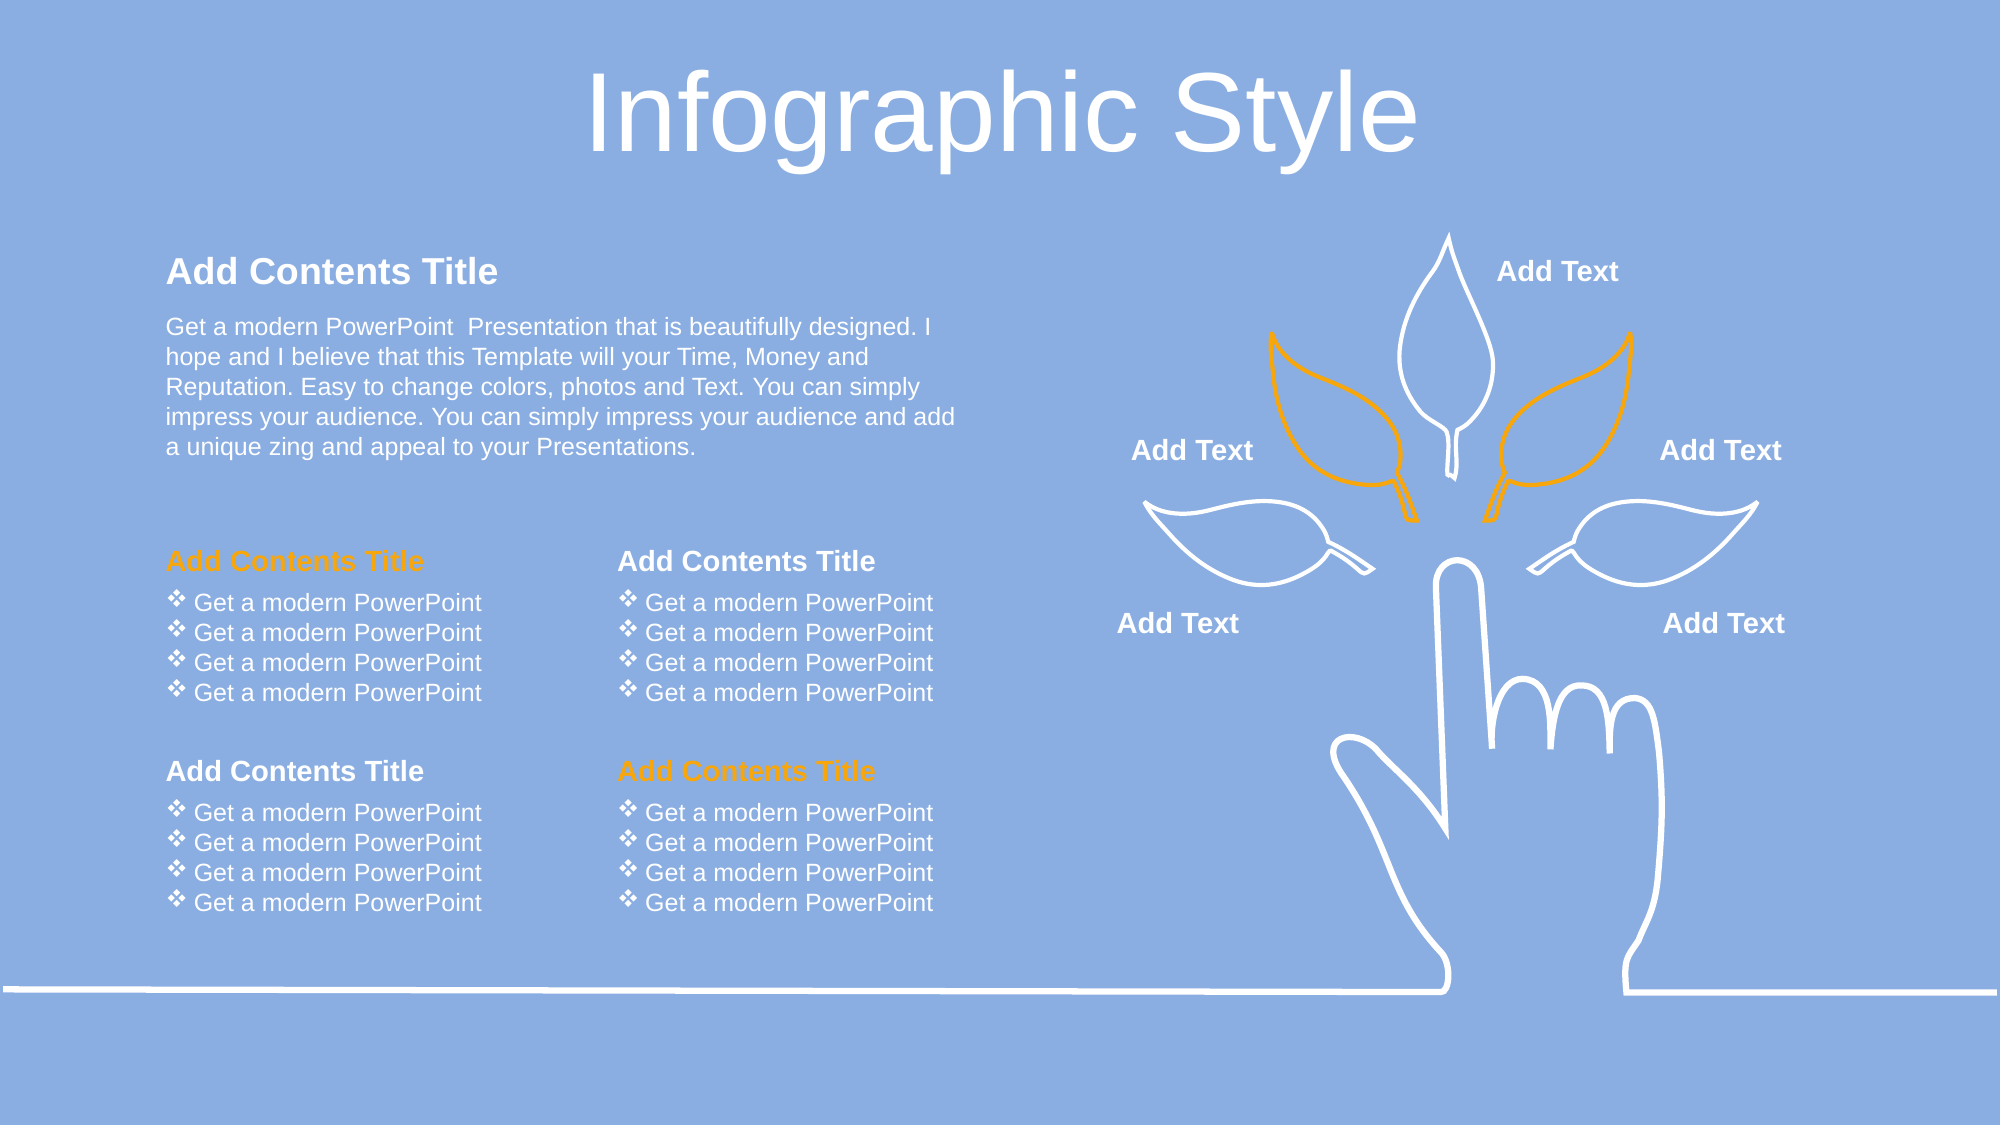

Infographic Style
Add Contents Title
Get a modern PowerPoint  Presentation that is beautifully designed. I hope and I believe that this Template will your Time, Money and Reputation. Easy to change colors, photos and Text. You can simply impress your audience. You can simply impress your audience and add a unique zing and appeal to your Presentations.
Add Contents Title
Add Contents Title
Get a modern PowerPoint
Get a modern PowerPoint
Get a modern PowerPoint
Get a modern PowerPoint
Get a modern PowerPoint
Get a modern PowerPoint
Get a modern PowerPoint
Get a modern PowerPoint
Add Contents Title
Add Contents Title
Get a modern PowerPoint
Get a modern PowerPoint
Get a modern PowerPoint
Get a modern PowerPoint
Get a modern PowerPoint
Get a modern PowerPoint
Get a modern PowerPoint
Get a modern PowerPoint
Add Text

Add Text
Add Text

Add Text
Add Text